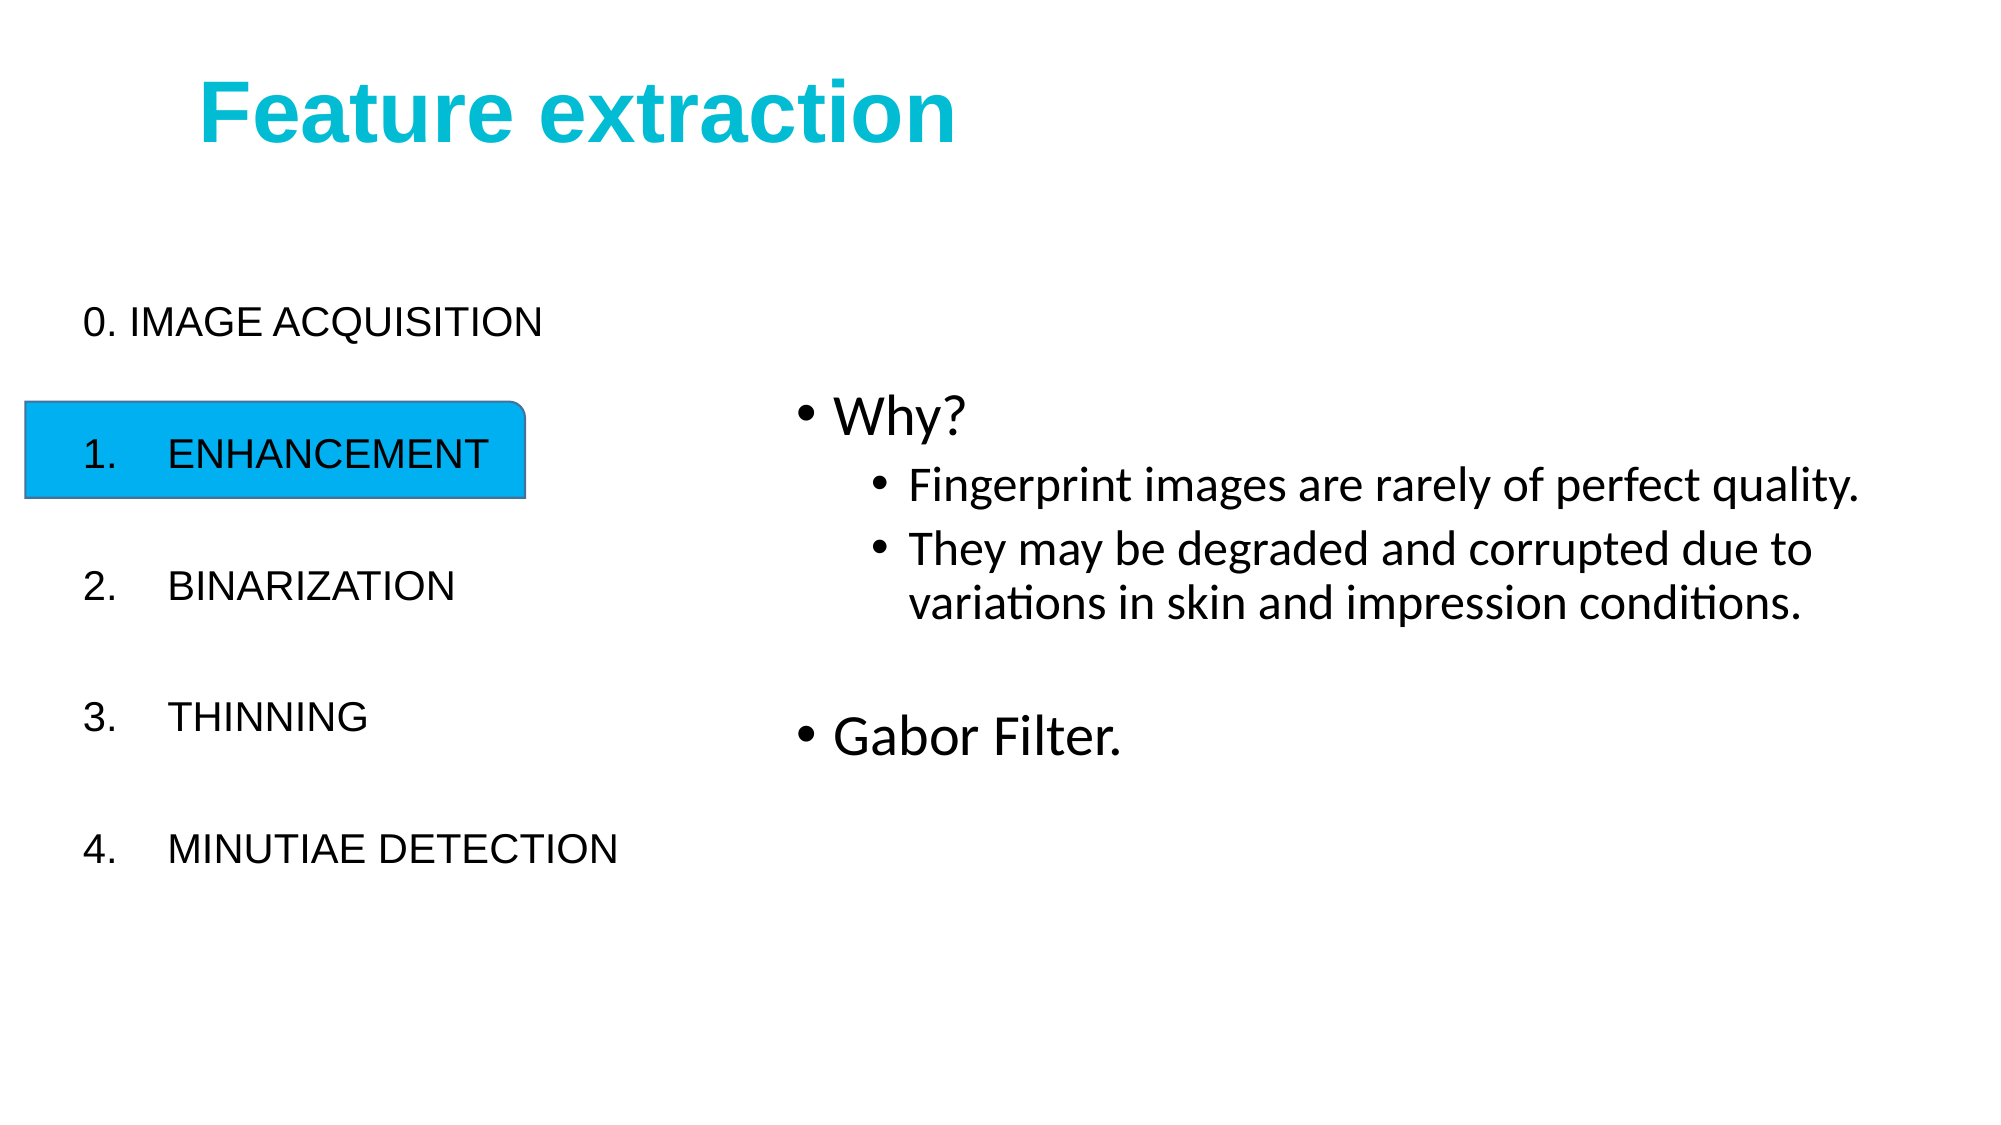

Feature extraction
0. IMAGE ACQUISITION

ENHANCEMENT

BINARIZATION

THINNING

MINUTIAE DETECTION

Why?
Fingerprint images are rarely of perfect quality.
They may be degraded and corrupted due to variations in skin and impression conditions.
Gabor Filter.